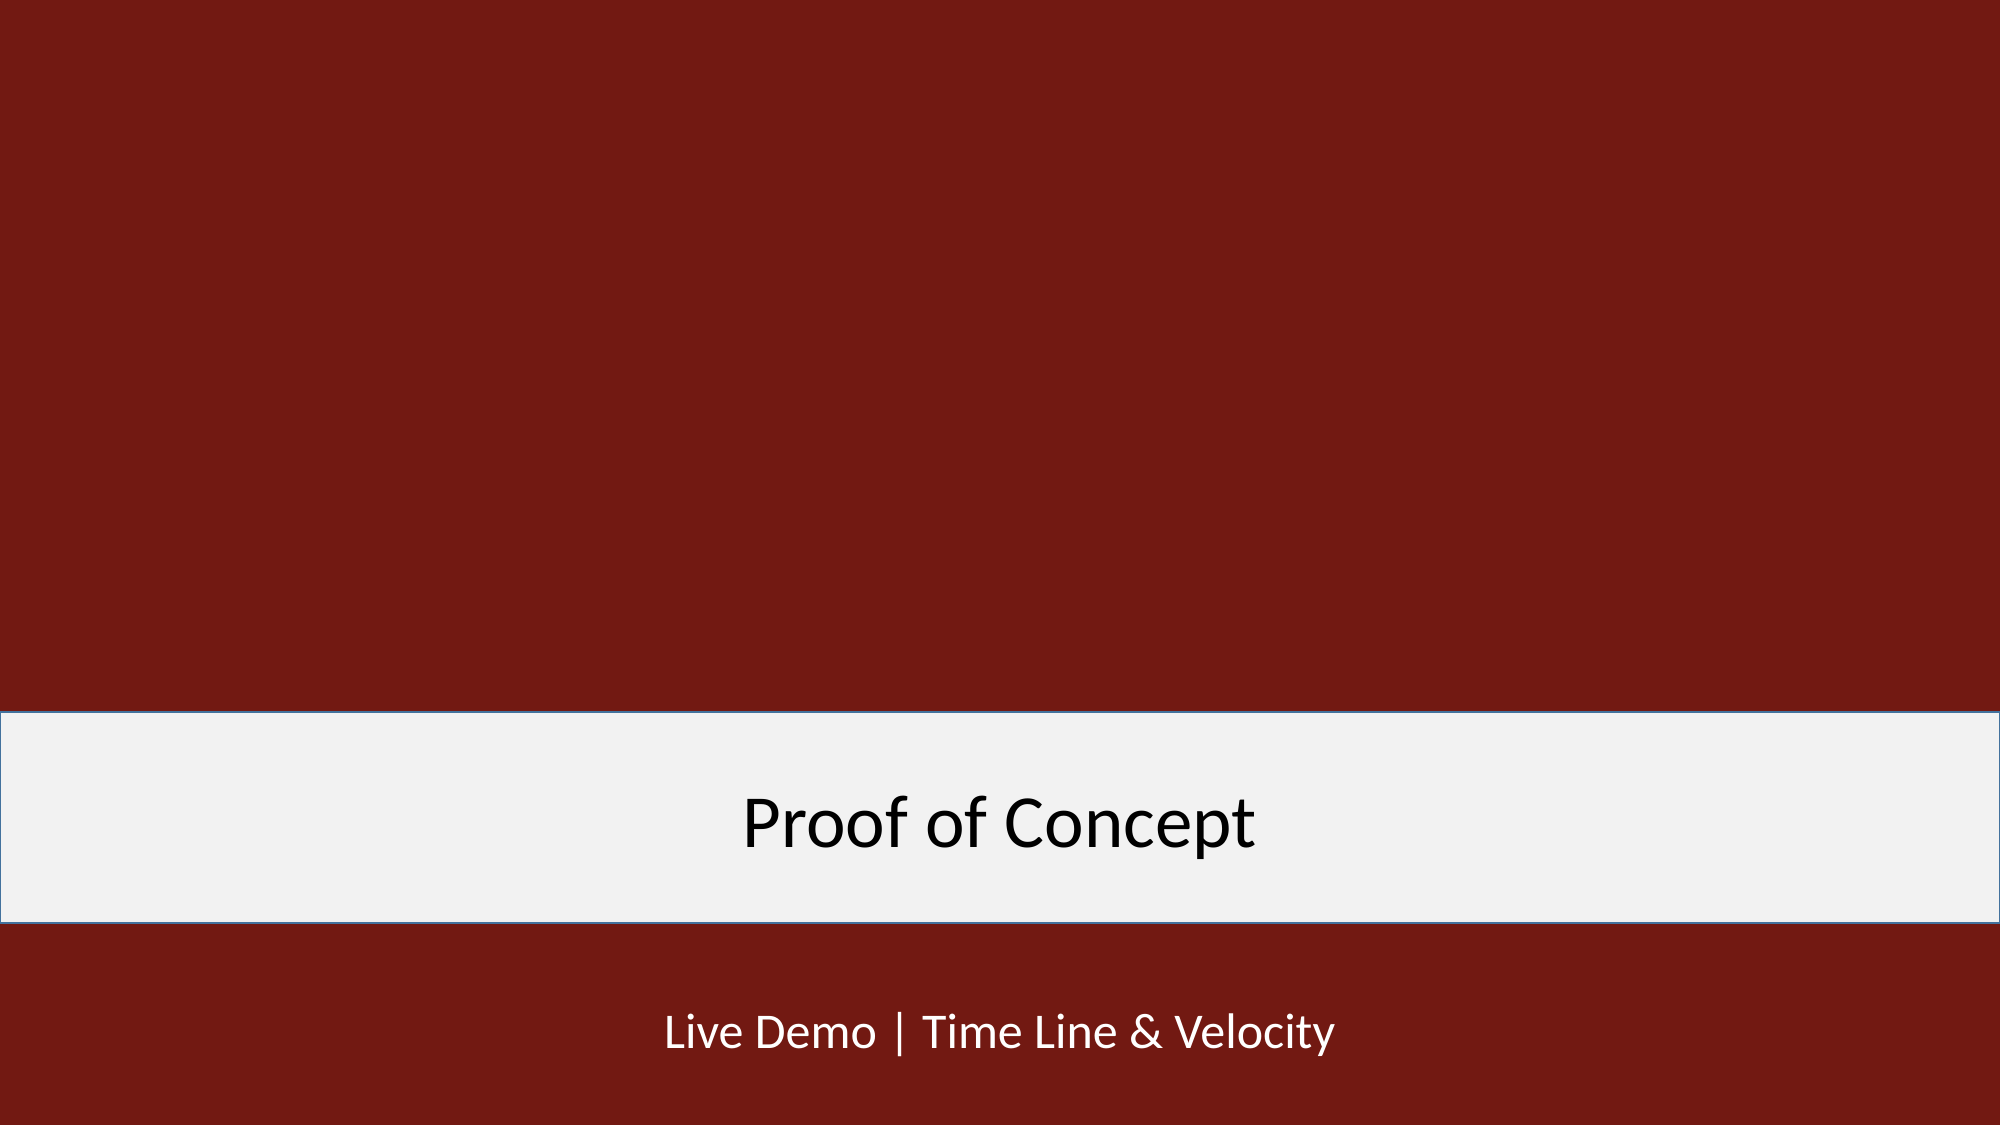

Proof of Concept
Live Demo | Time Line & Velocity